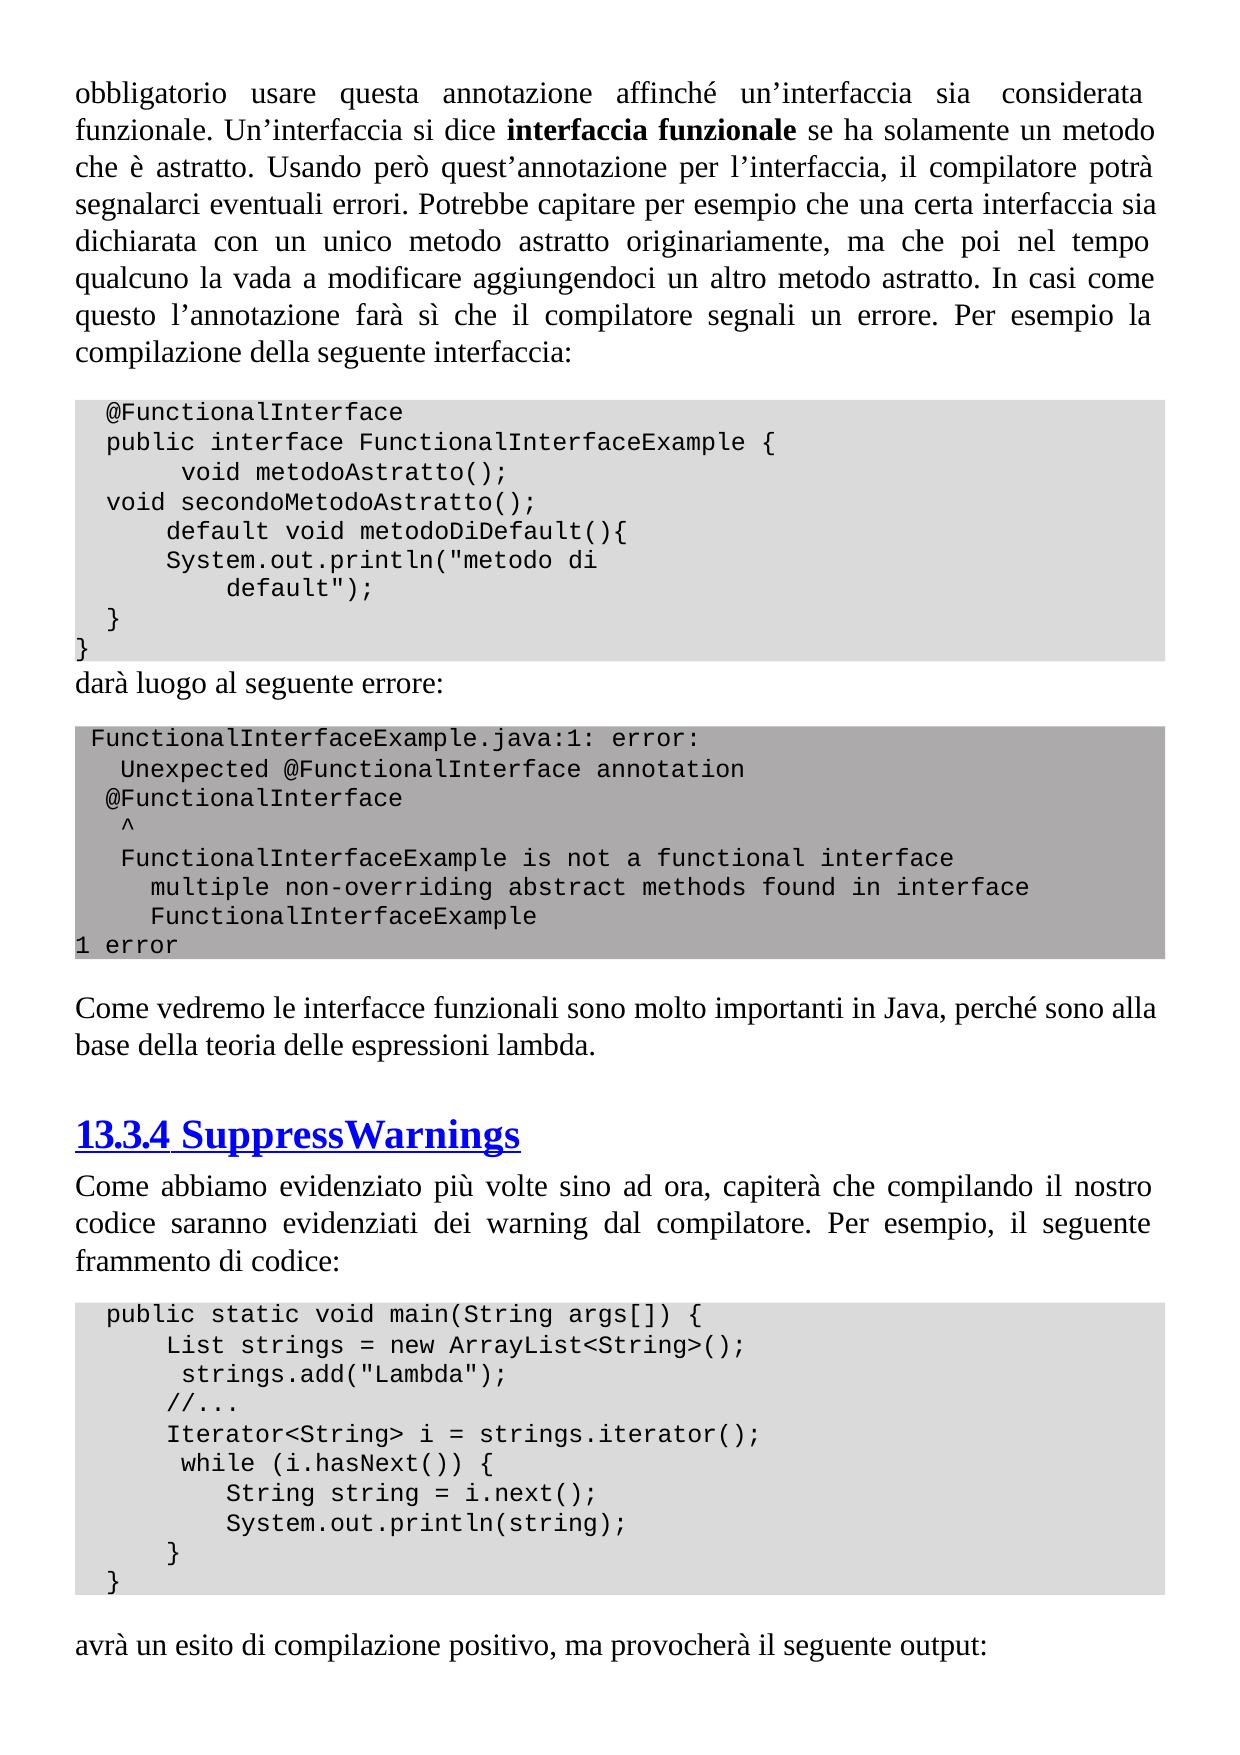

obbligatorio usare questa annotazione affinché un’interfaccia sia considerata  funzionale. Un’interfaccia si dice interfaccia funzionale se ha solamente un metodo  che è astratto. Usando però quest’annotazione per l’interfaccia, il compilatore potrà  segnalarci eventuali errori. Potrebbe capitare per esempio che una certa interfaccia sia  dichiarata con un unico metodo astratto originariamente, ma che poi nel tempo  qualcuno la vada a modificare aggiungendoci un altro metodo astratto. In casi come  questo l’annotazione farà sì che il compilatore segnali un errore. Per esempio la  compilazione della seguente interfaccia:
@FunctionalInterface
public interface FunctionalInterfaceExample {  void metodoAstratto();
void secondoMetodoAstratto();  default void metodoDiDefault(){
System.out.println("metodo di default");
}
}
darà luogo al seguente errore:
FunctionalInterfaceExample.java:1: error:
Unexpected @FunctionalInterface annotation  @FunctionalInterface
^
FunctionalInterfaceExample is not a functional interface  multiple non-overriding abstract methods found in interface
FunctionalInterfaceExample
1 error
Come vedremo le interfacce funzionali sono molto importanti in Java, perché sono alla  base della teoria delle espressioni lambda.

13.3.4 SuppressWarnings
Come abbiamo evidenziato più volte sino ad ora, capiterà che compilando il nostro  codice saranno evidenziati dei warning dal compilatore. Per esempio, il seguente  frammento di codice:
public static void main(String args[]) {
List strings = new ArrayList<String>();  strings.add("Lambda");
//...
Iterator<String> i = strings.iterator();  while (i.hasNext()) {
String string = i.next();  System.out.println(string);
}
}
avrà un esito di compilazione positivo, ma provocherà il seguente output: